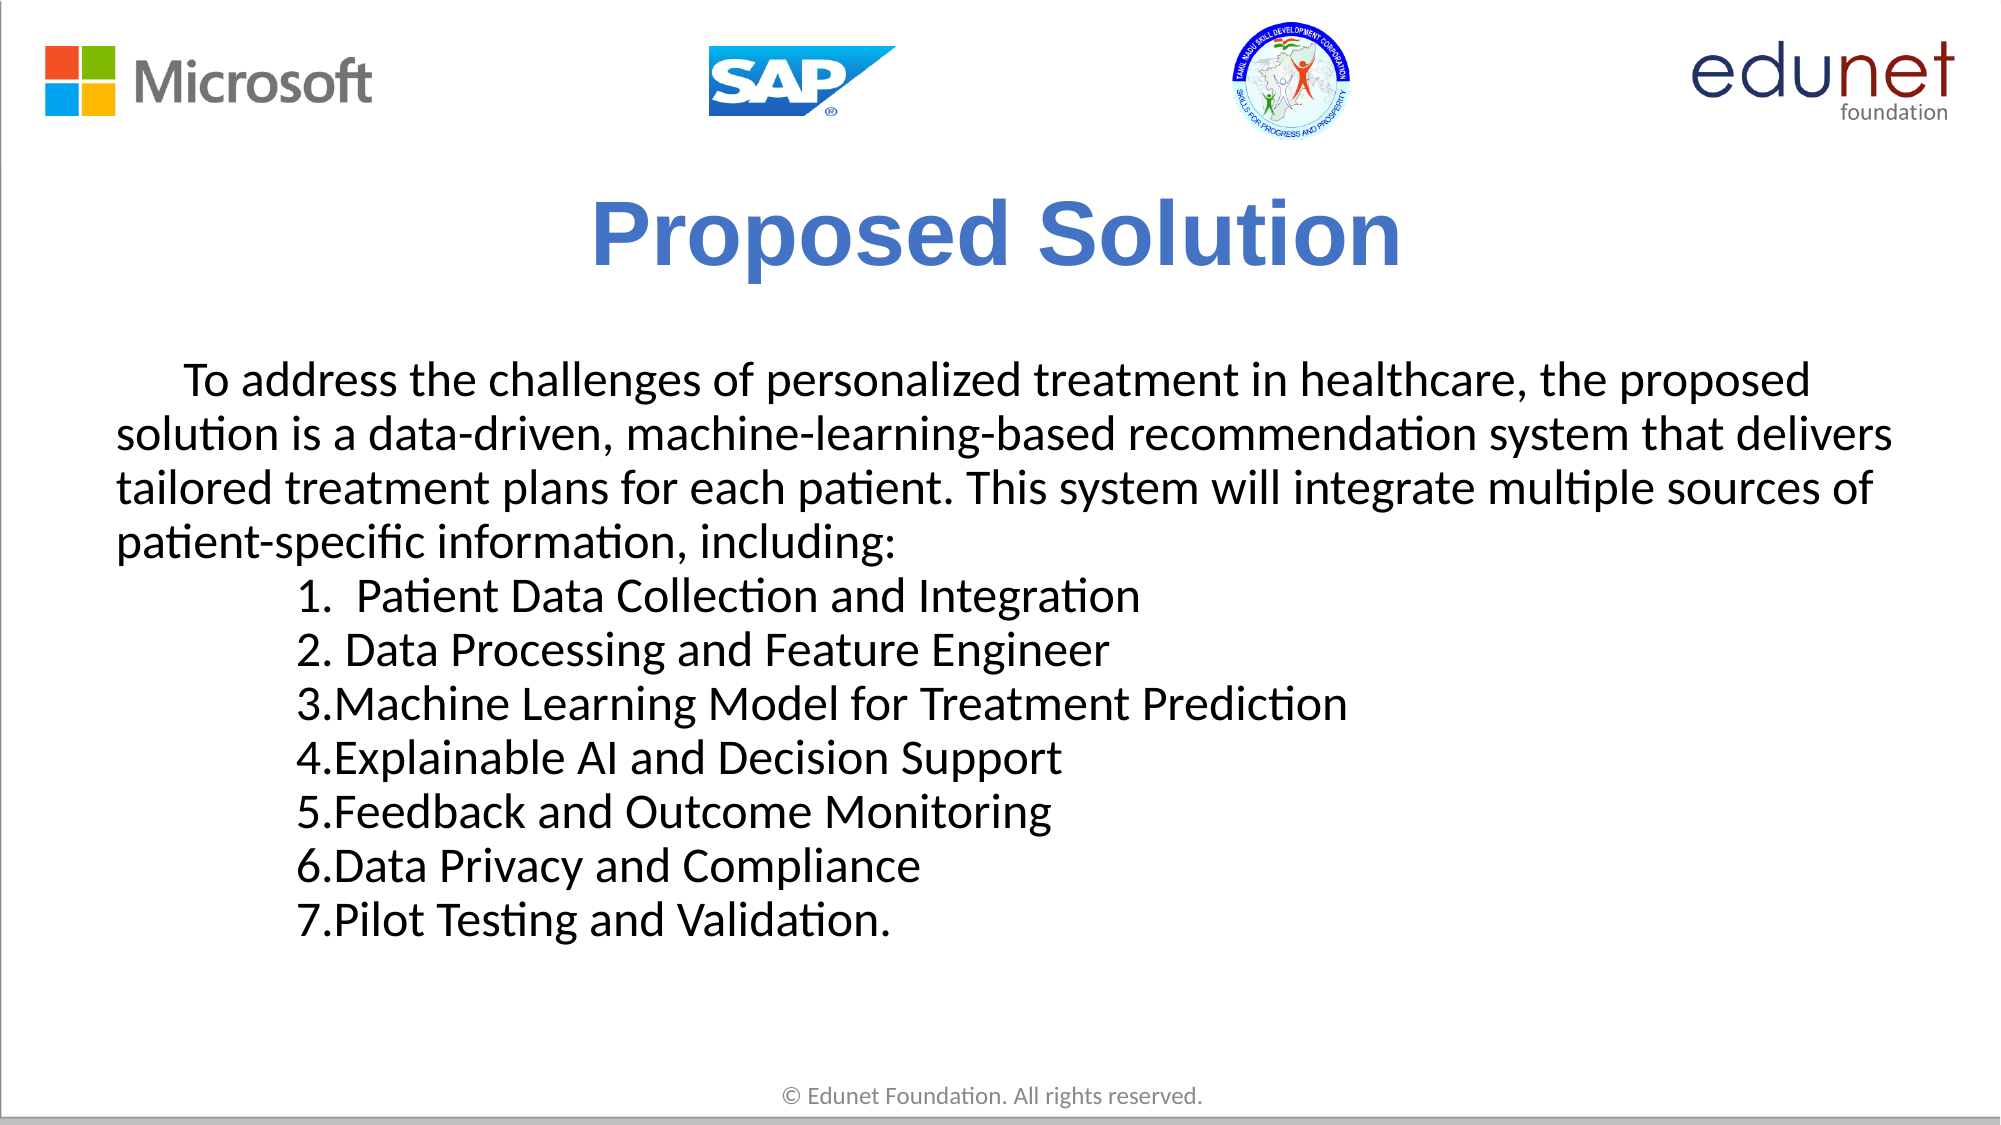

# Proposed Solution
      To address the challenges of personalized treatment in healthcare, the proposed solution is a data-driven, machine-learning-based recommendation system that delivers tailored treatment plans for each patient. This system will integrate multiple sources of patient-specific information, including:
                1.  Patient Data Collection and Integration
                2. Data Processing and Feature Engineer
                3.Machine Learning Model for Treatment Prediction
                4.Explainable AI and Decision Support
                5.Feedback and Outcome Monitoring
                6.Data Privacy and Compliance
                7.Pilot Testing and Validation.

© Edunet Foundation. All rights reserved.